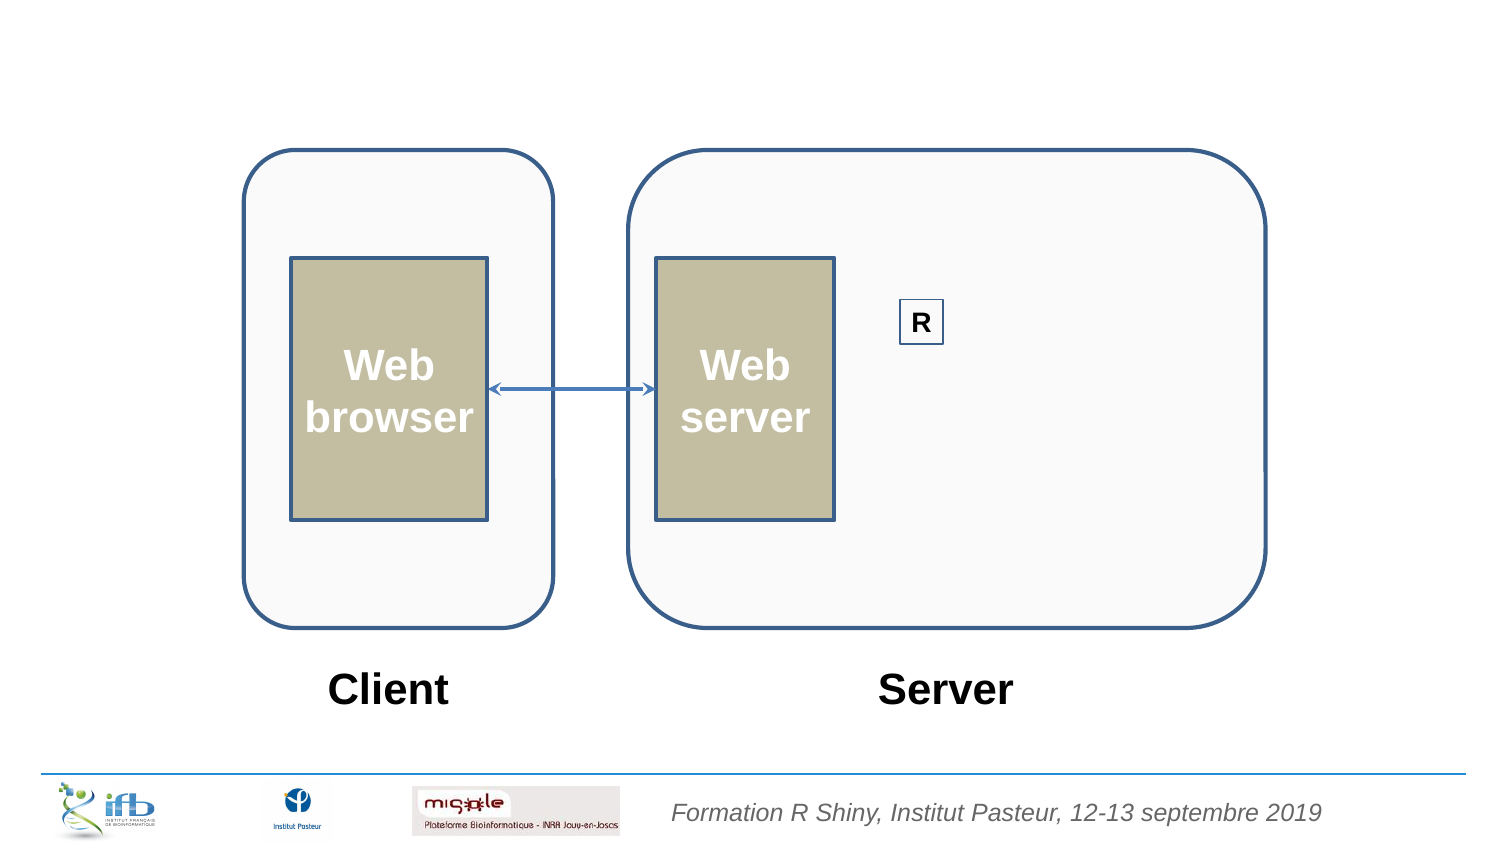

#

Web browser
Web server
R
Client
Server